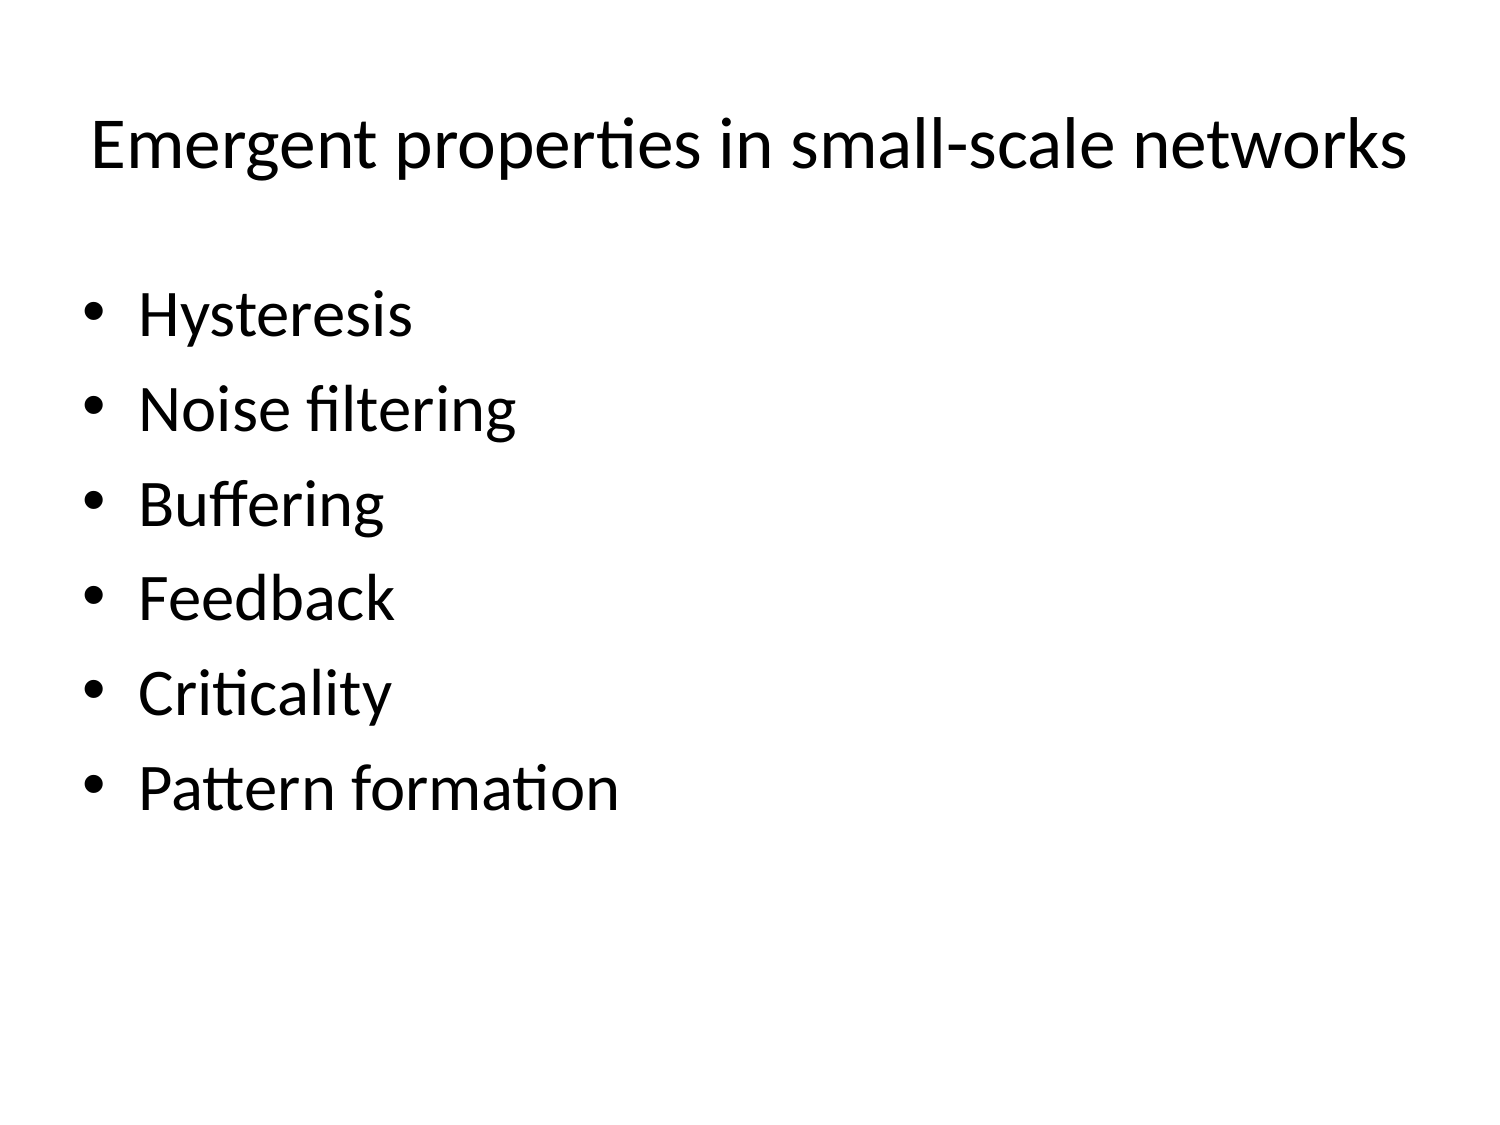

Emergent properties in small-scale networks
Hysteresis
Noise filtering
Buffering
Feedback
Criticality
Pattern formation